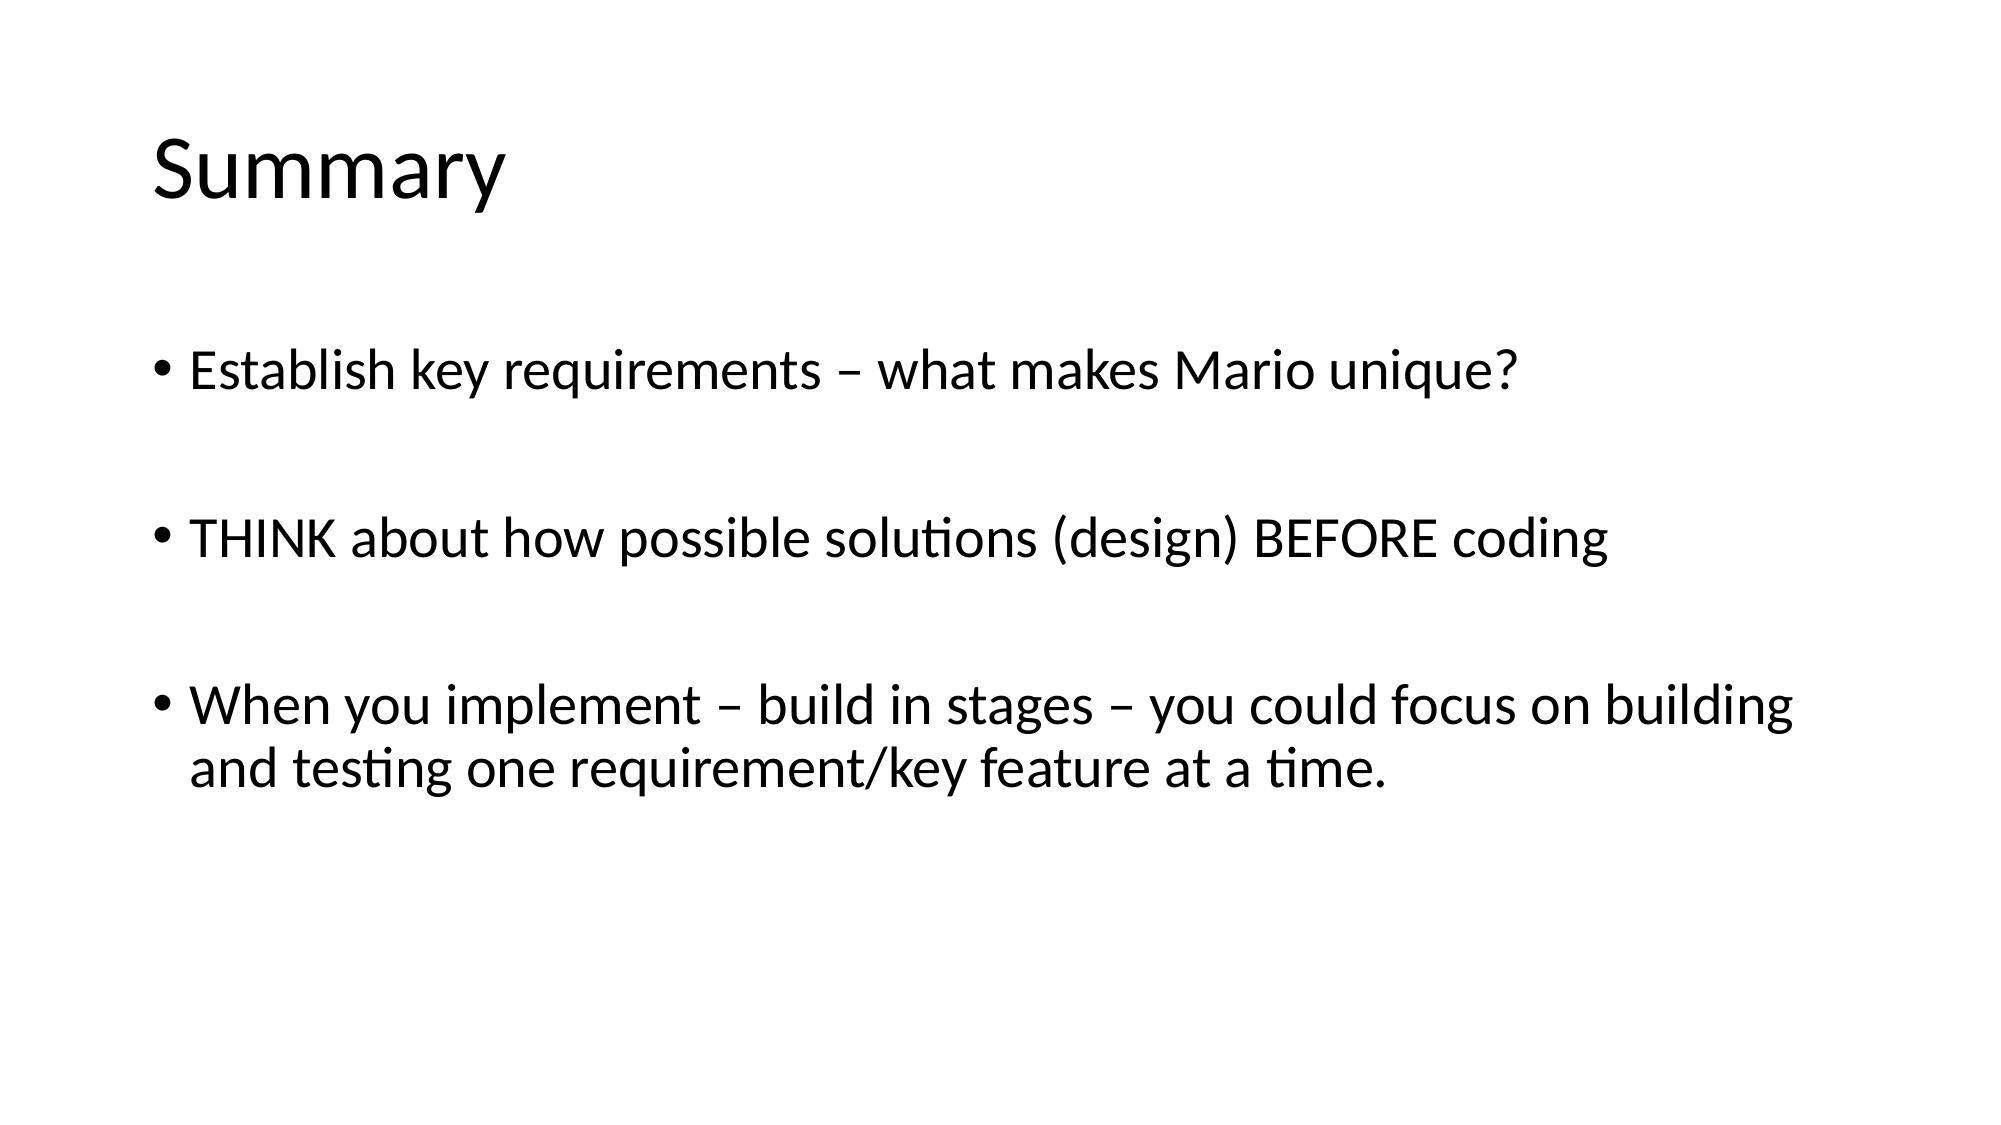

# Summary
Establish key requirements – what makes Mario unique?

THINK about how possible solutions (design) BEFORE coding

When you implement – build in stages – you could focus on building and testing one requirement/key feature at a time.